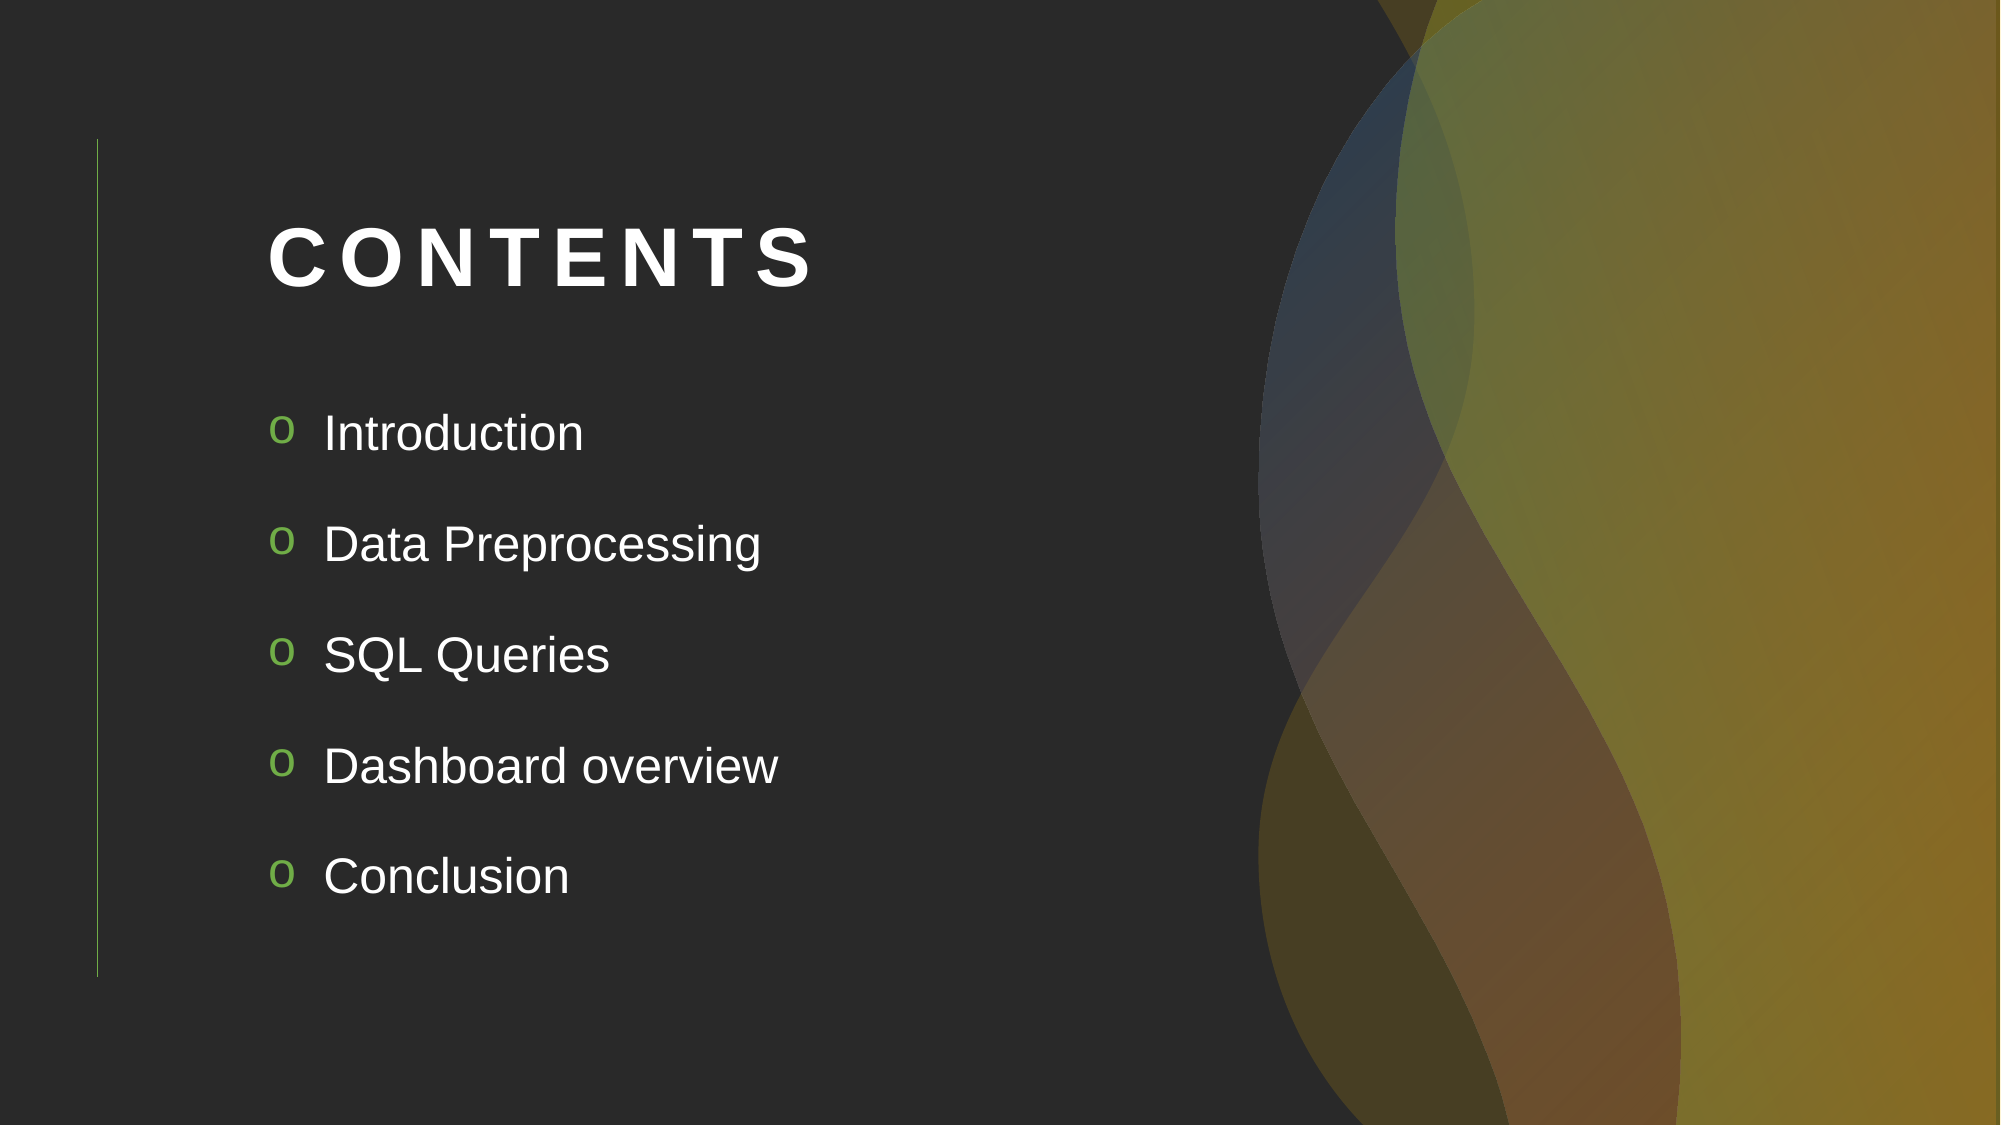

# CONTENTS
Introduction
Data Preprocessing
SQL Queries
Dashboard overview
Conclusion